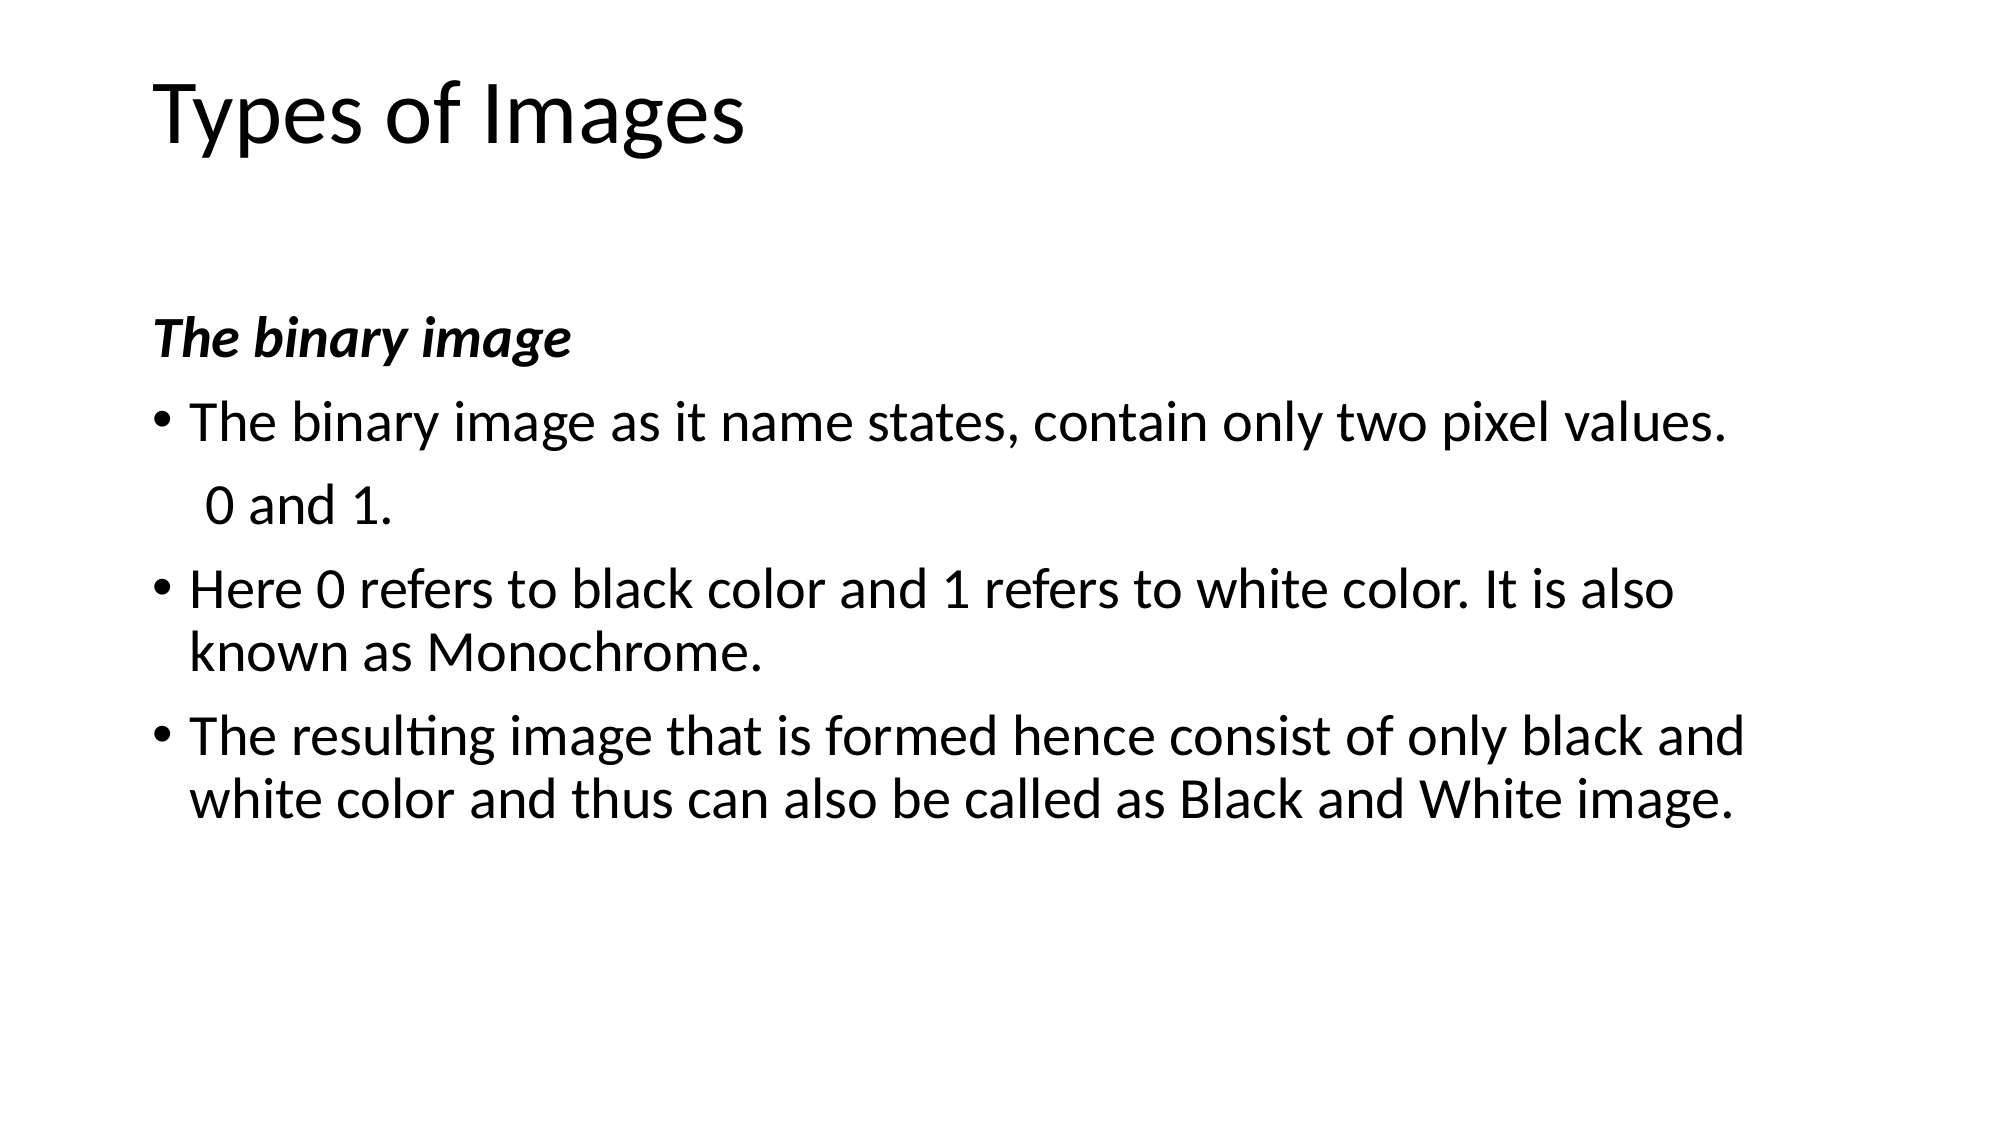

# Types of Images
The binary image
The binary image as it name states, contain only two pixel values.
    0 and 1.
Here 0 refers to black color and 1 refers to white color. It is also known as Monochrome.
The resulting image that is formed hence consist of only black and white color and thus can also be called as Black and White image.